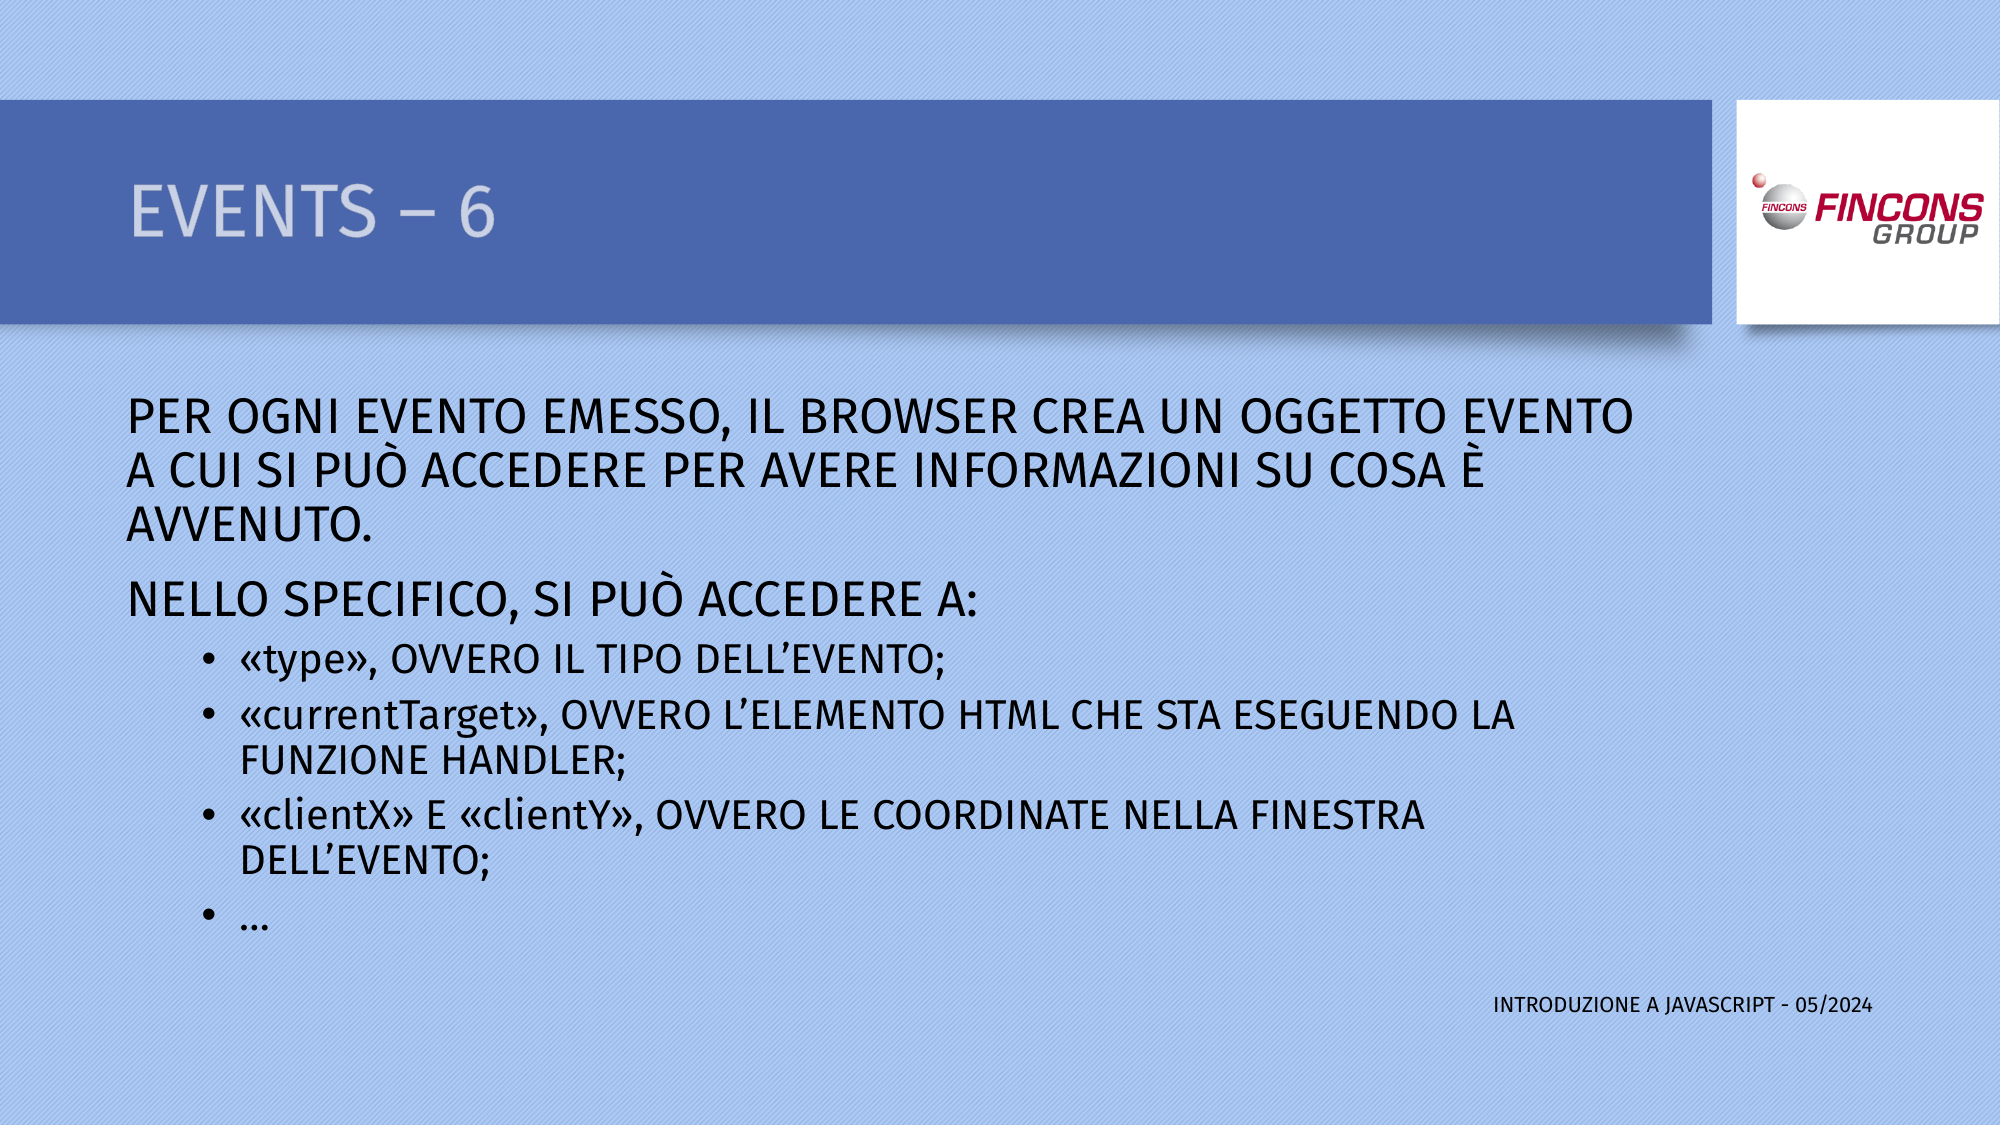

# EVENTS – 6
PER OGNI EVENTO EMESSO, IL BROWSER CREA UN OGGETTO EVENTO A CUI SI PUÒ ACCEDERE PER AVERE INFORMAZIONI SU COSA È AVVENUTO.
NELLO SPECIFICO, SI PUÒ ACCEDERE A:
«type», OVVERO IL TIPO DELL’EVENTO;
«currentTarget», OVVERO L’ELEMENTO HTML CHE STA ESEGUENDO LA FUNZIONE HANDLER;
«clientX» E «clientY», OVVERO LE COORDINATE NELLA FINESTRA DELL’EVENTO;
…
INTRODUZIONE A JAVASCRIPT - 05/2024